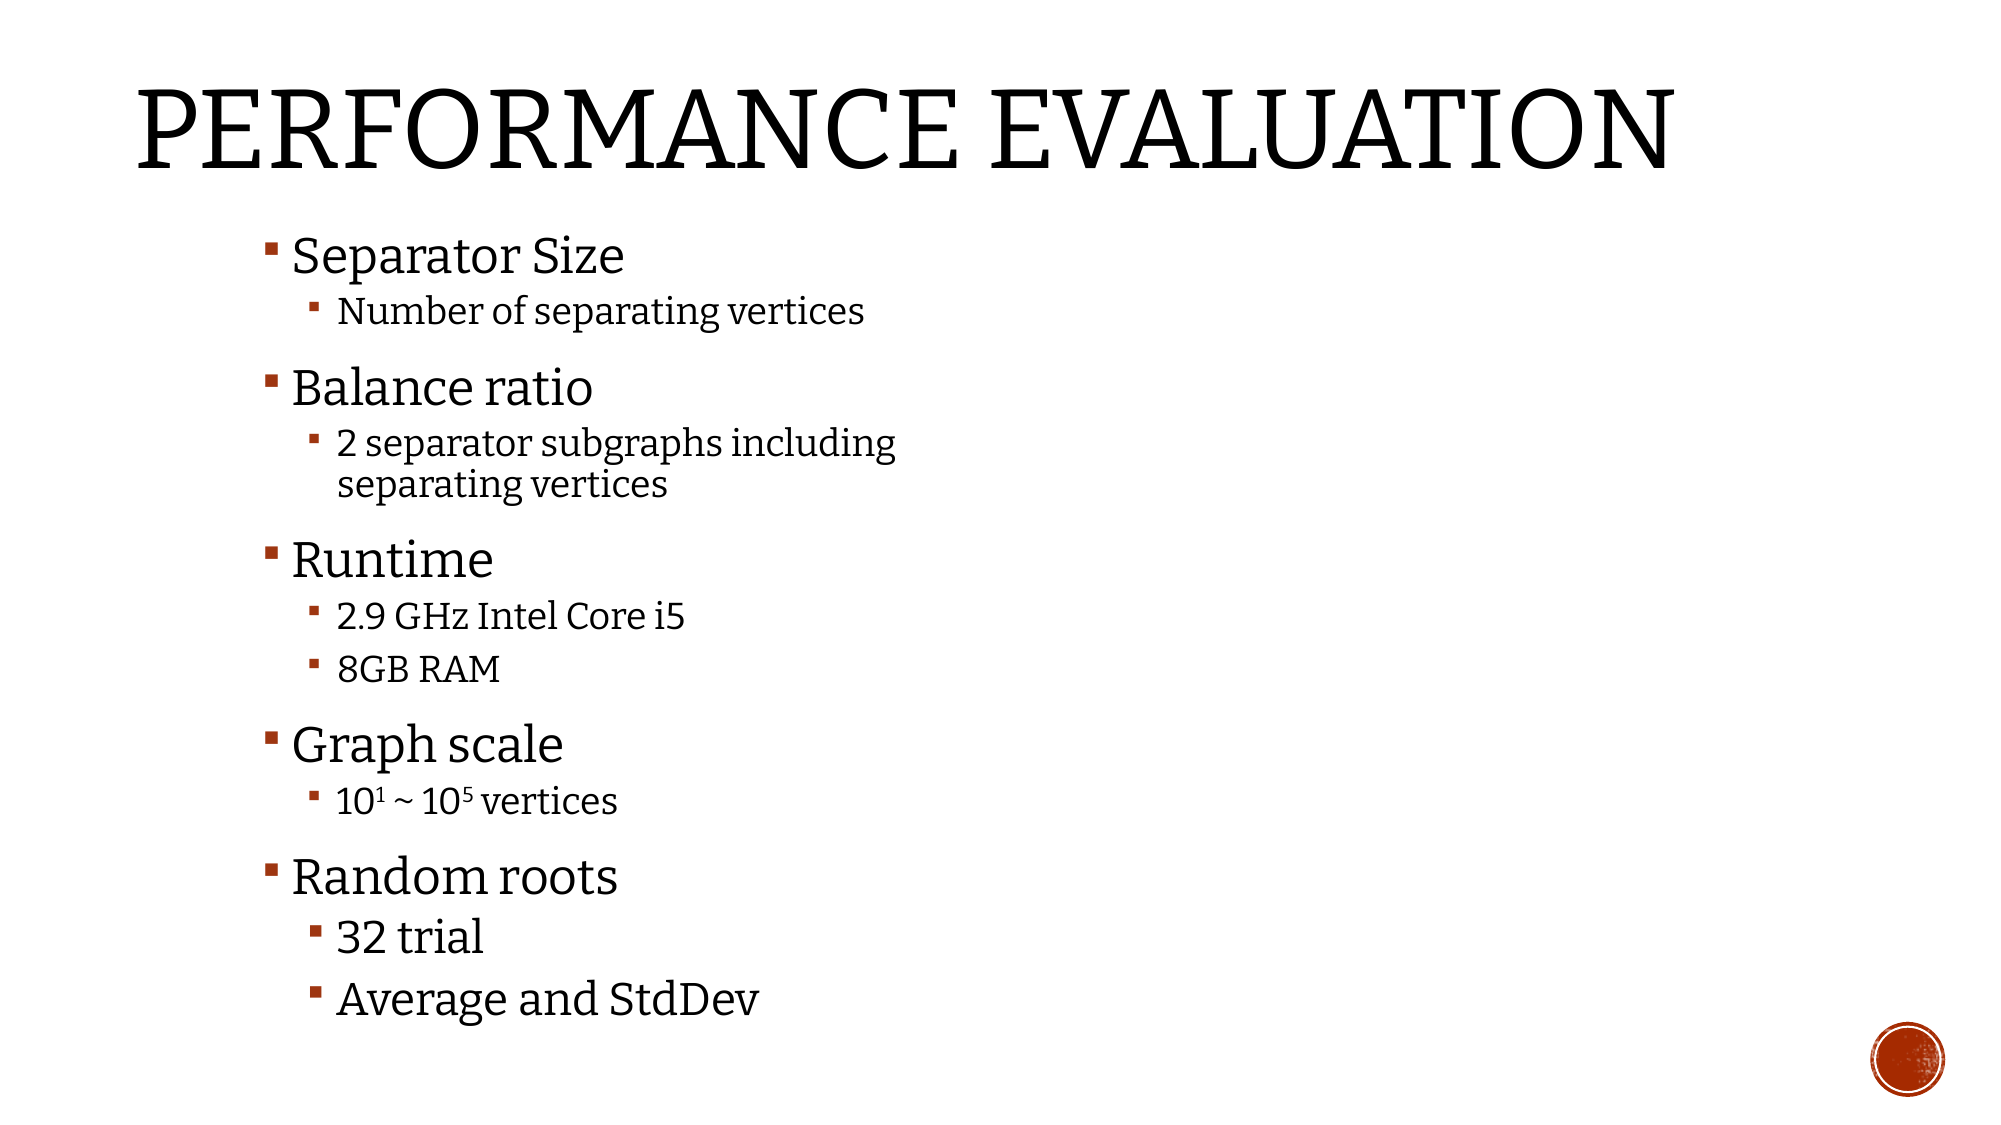

# Performance evaluation
Separator Size
Number of separating vertices
Balance ratio
2 separator subgraphs including separating vertices
Runtime
2.9 GHz Intel Core i5
8GB RAM
Graph scale
101 ~ 105 vertices
Random roots
32 trial
Average and StdDev